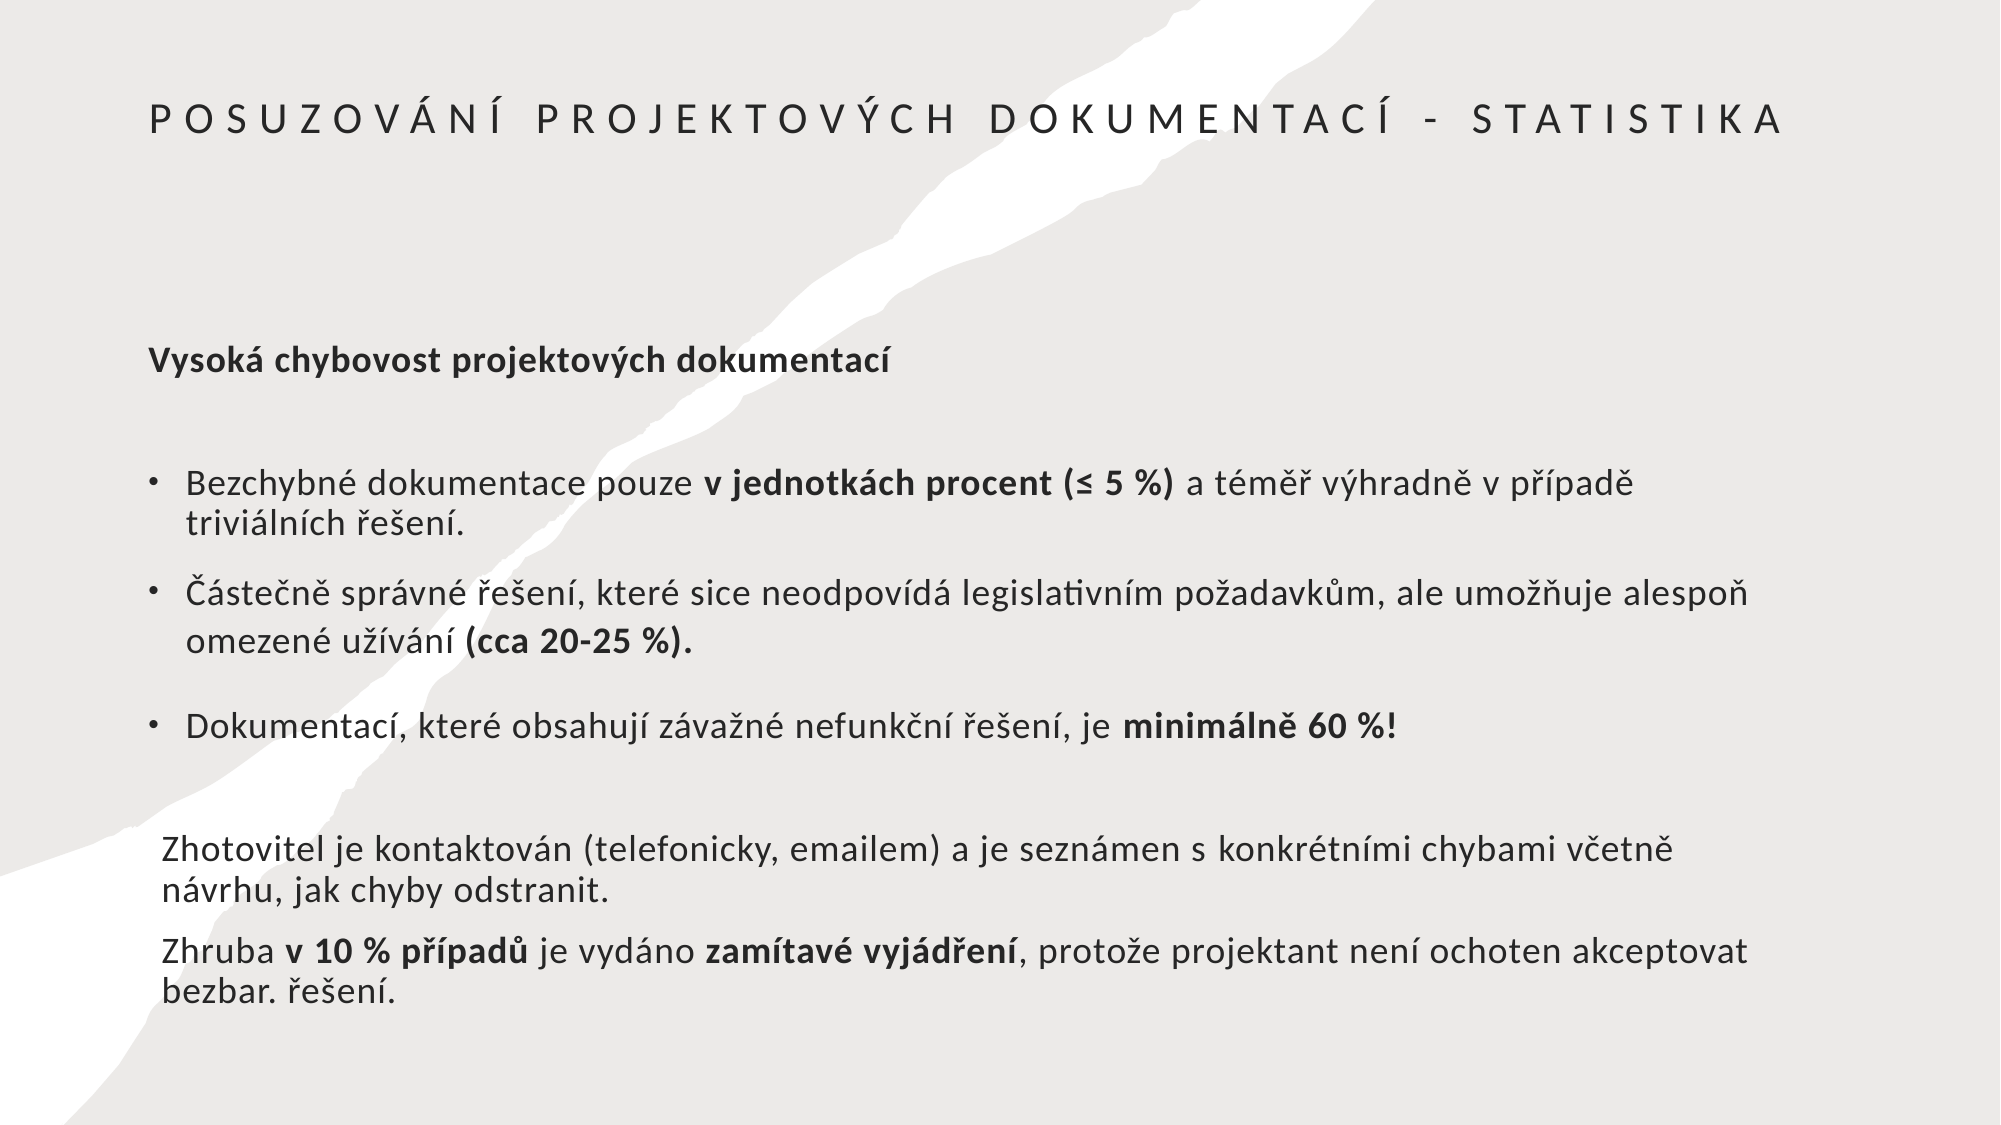

# Posuzování projektových dokumentací - statistika
Vysoká chybovost projektových dokumentací

Bezchybné dokumentace pouze v jednotkách procent (≤ 5 %) a téměř výhradně v případě triviálních řešení.
Částečně správné řešení, které sice neodpovídá legislativním požadavkům, ale umožňuje alespoň omezené užívání (cca 20-25 %).
Dokumentací, které obsahují závažné nefunkční řešení, je minimálně 60 %!
Zhotovitel je kontaktován (telefonicky, emailem) a je seznámen s konkrétními chybami včetně návrhu, jak chyby odstranit.
Zhruba v 10 % případů je vydáno zamítavé vyjádření, protože projektant není ochoten akceptovat bezbar. řešení.